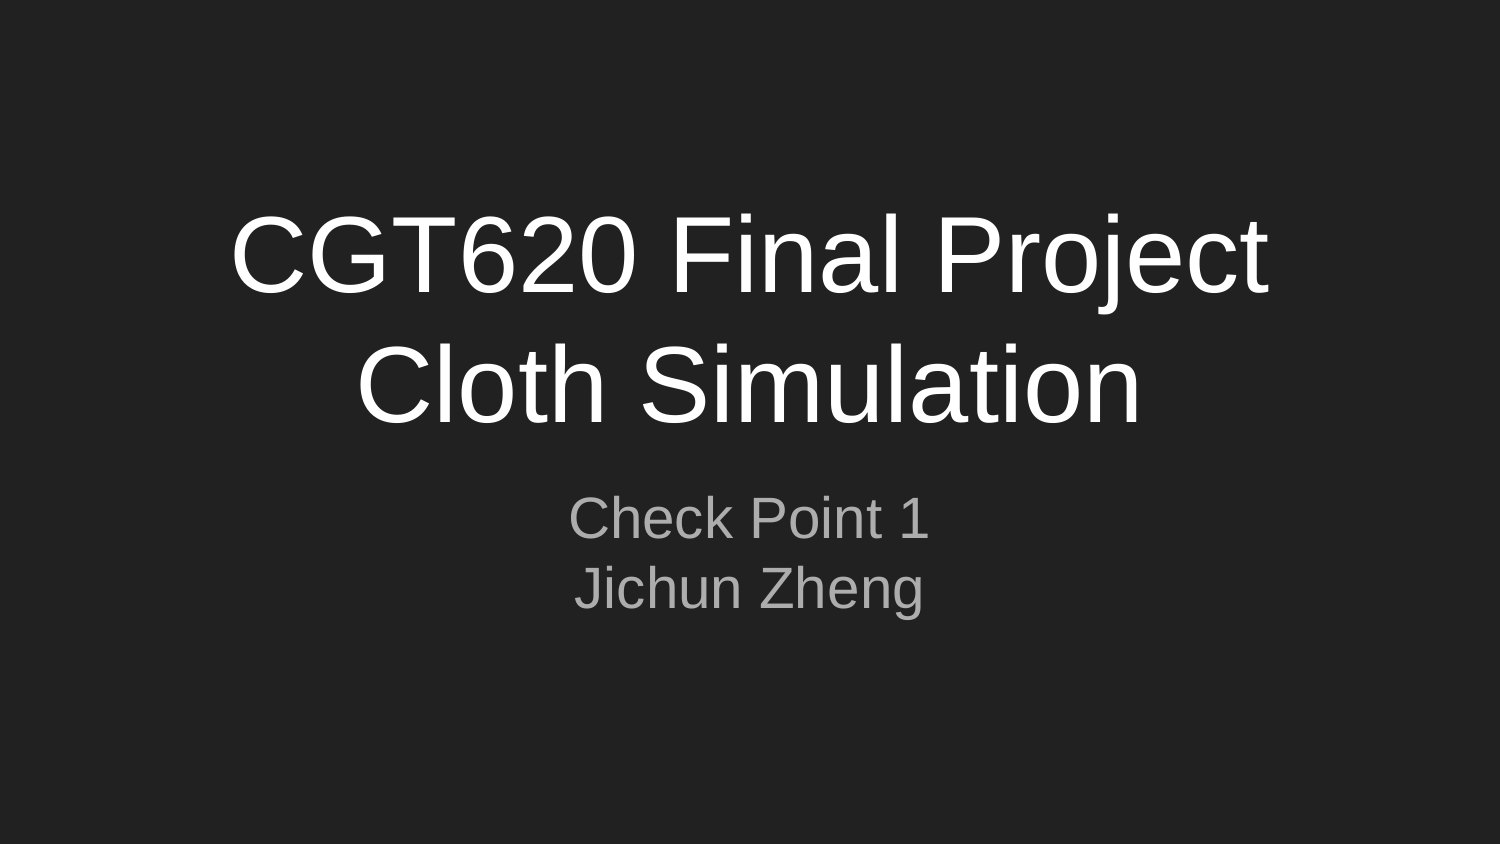

# CGT620 Final Project
Cloth Simulation
Check Point 1
Jichun Zheng